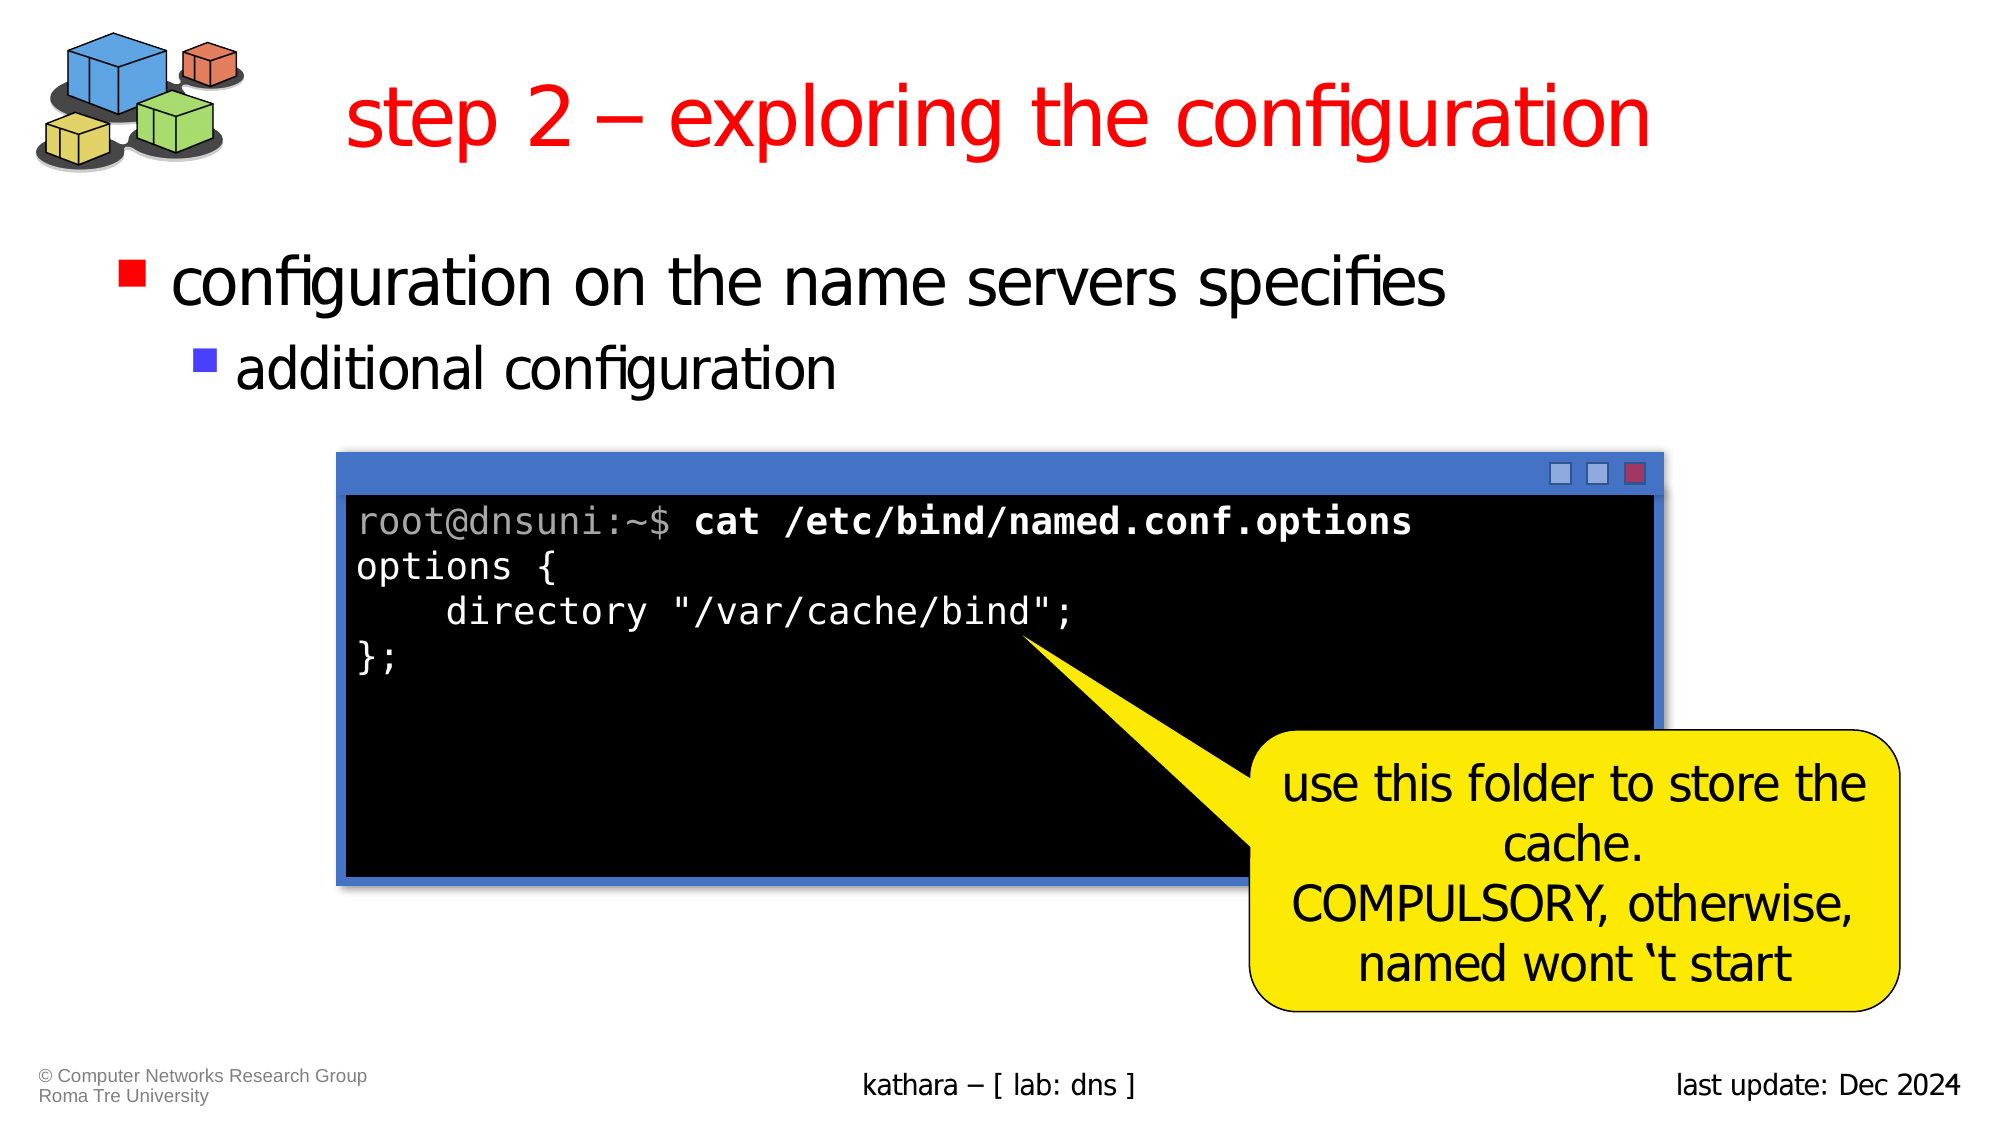

# step 2 – exploring the configuration
configuration on the name servers specifies
additional configuration

root@dnsuni:~$ cat /etc/bind/named.conf.options
options {
    directory "/var/cache/bind";
};

use this folder to store the cache.
COMPULSORY, otherwise, named wont ‘t start
kathara – [ lab: dns ]
last update: Dec 2024